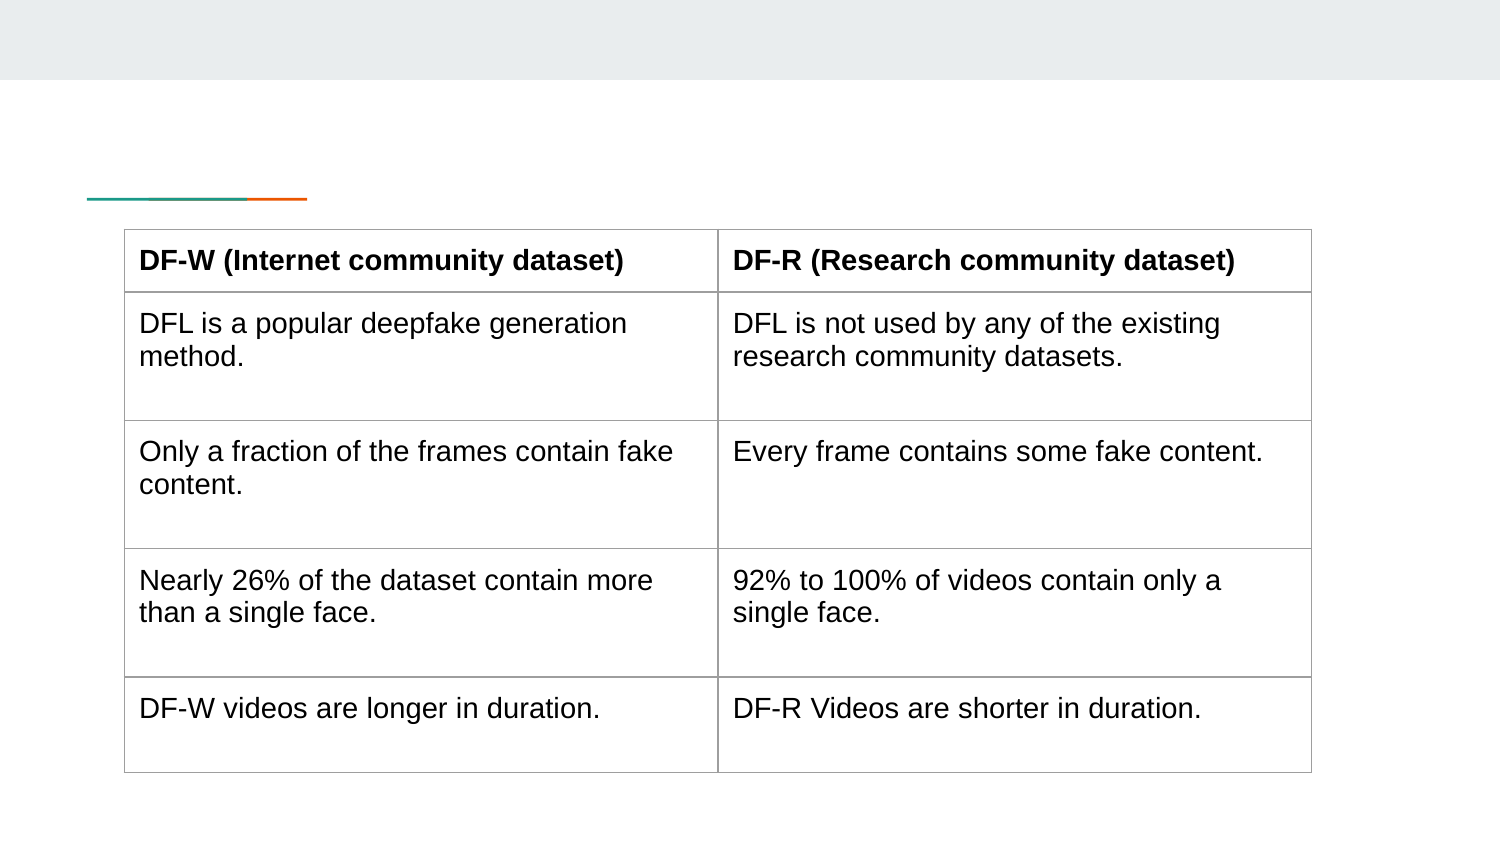

| DF-W (Internet community dataset) | DF-R (Research community dataset) |
| --- | --- |
| DFL is a popular deepfake generation method. | DFL is not used by any of the existing research community datasets. |
| Only a fraction of the frames contain fake content. | Every frame contains some fake content. |
| Nearly 26% of the dataset contain more than a single face. | 92% to 100% of videos contain only a single face. |
| DF-W videos are longer in duration. | DF-R Videos are shorter in duration. |